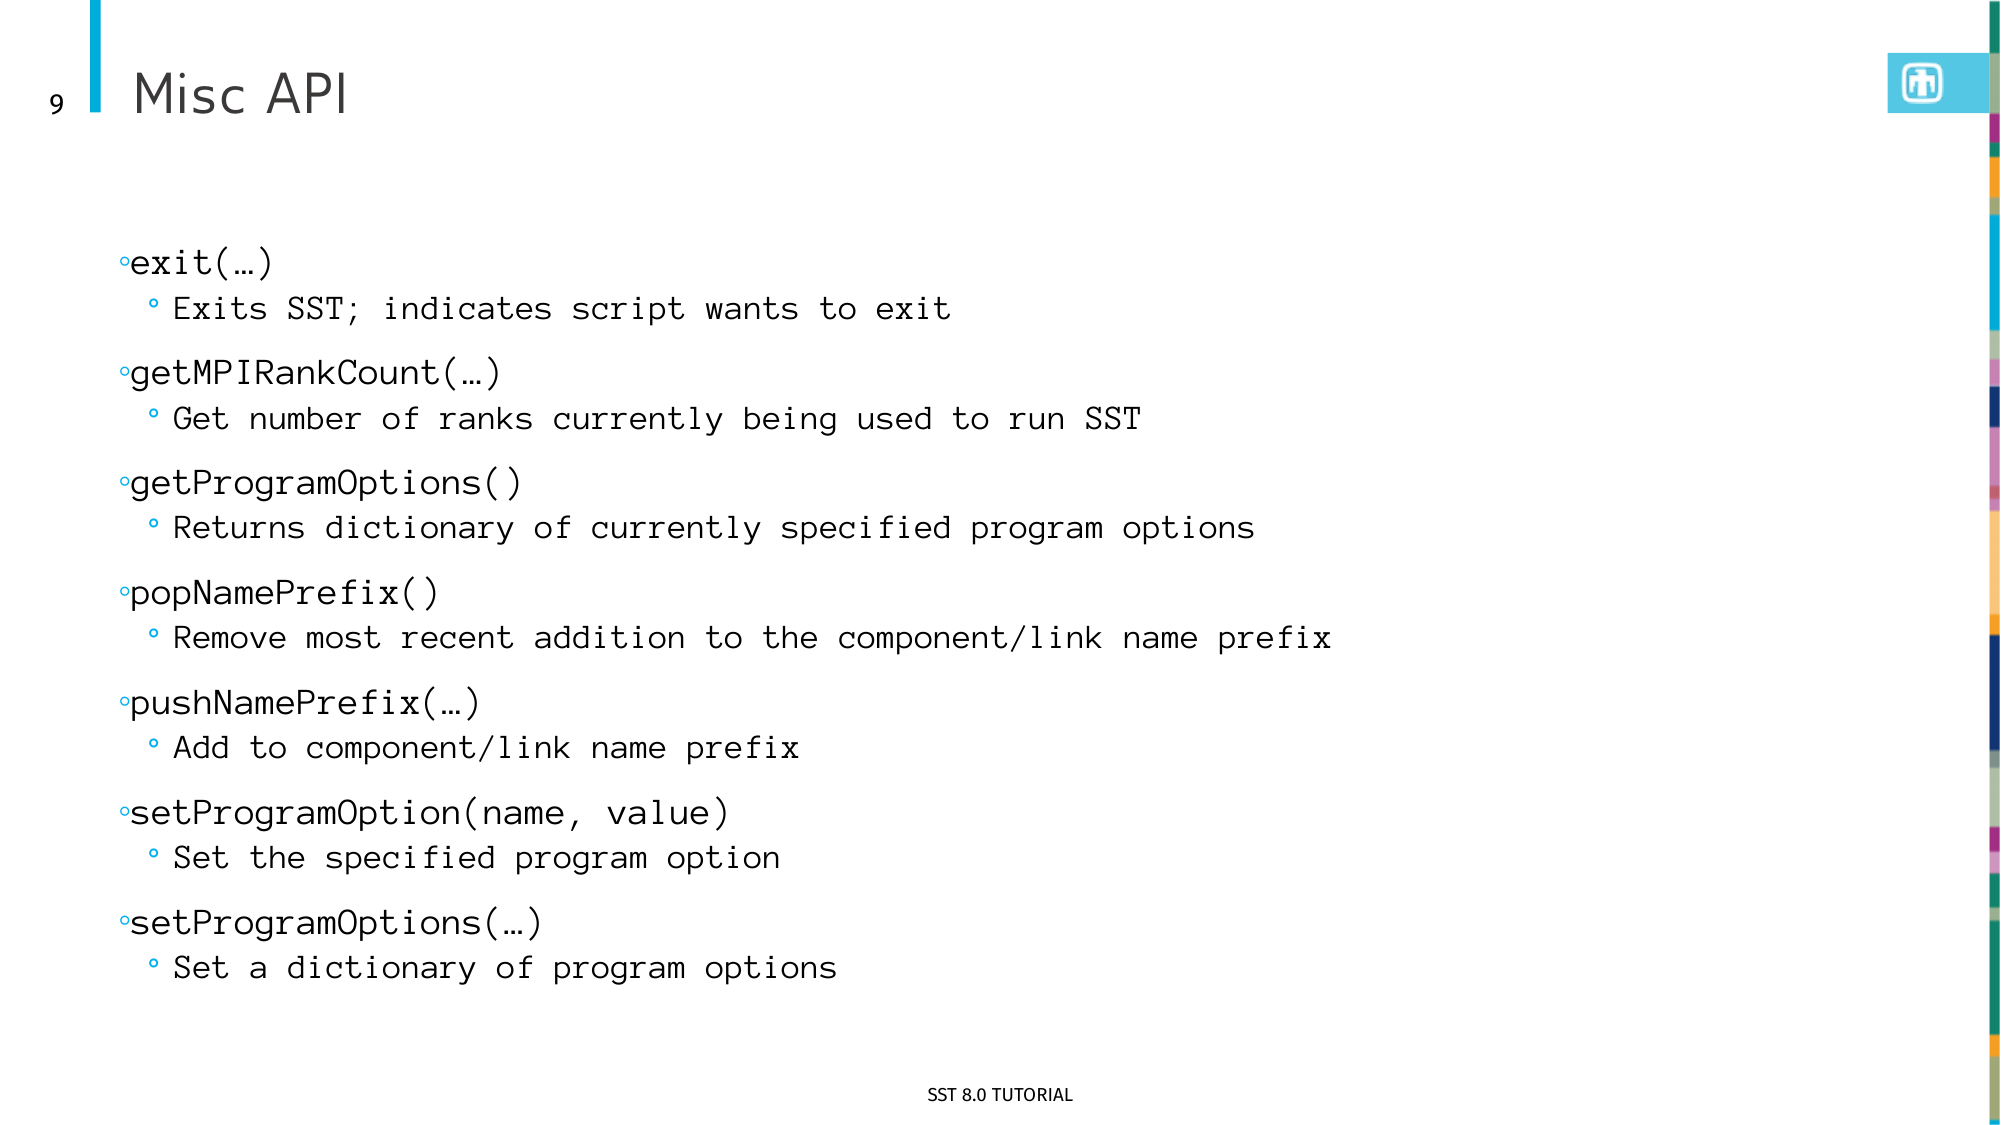

# Misc API
9
exit(…)
Exits SST; indicates script wants to exit
getMPIRankCount(…)
Get number of ranks currently being used to run SST
getProgramOptions()
Returns dictionary of currently specified program options
popNamePrefix()
Remove most recent addition to the component/link name prefix
pushNamePrefix(…)
Add to component/link name prefix
setProgramOption(name, value)
Set the specified program option
setProgramOptions(…)
Set a dictionary of program options
SST 8.0 Tutorial